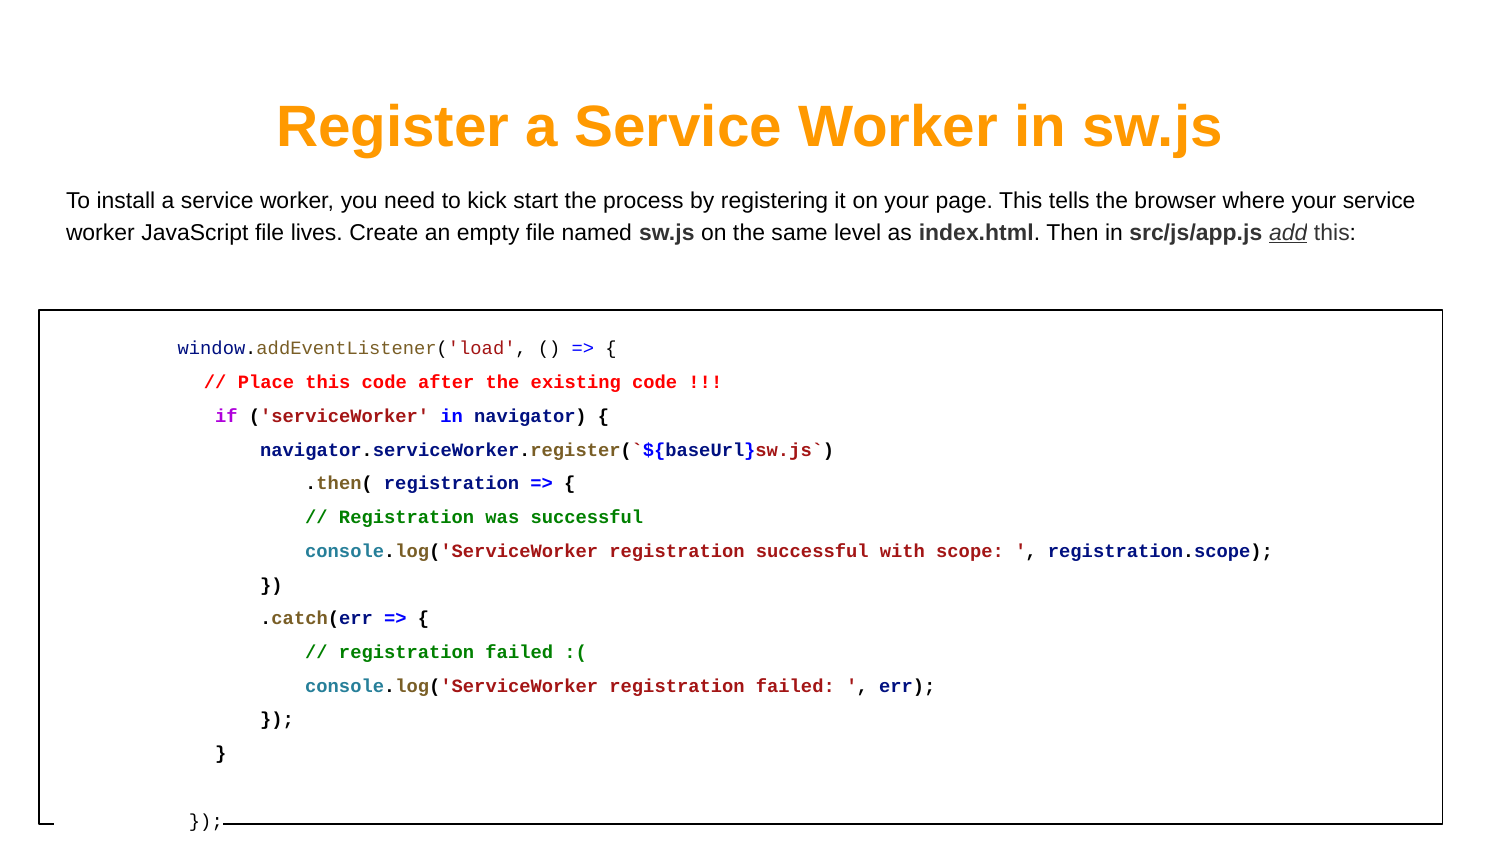

# Register a Service Worker in sw.js
To install a service worker, you need to kick start the process by registering it on your page. This tells the browser where your service worker JavaScript file lives. Create an empty file named sw.js on the same level as index.html. Then in src/js/app.js add this:

           window.addEventListener('load', () => {
// Place this code after the existing code !!!
 if ('serviceWorker' in navigator) {
     navigator.serviceWorker.register(`${baseUrl}sw.js`)
         .then( registration => {
         // Registration was successful
         console.log('ServiceWorker registration successful with scope: ', registration.scope);
     })
     .catch(err => {
         // registration failed :(
         console.log('ServiceWorker registration failed: ', err);
     });
 }

            });